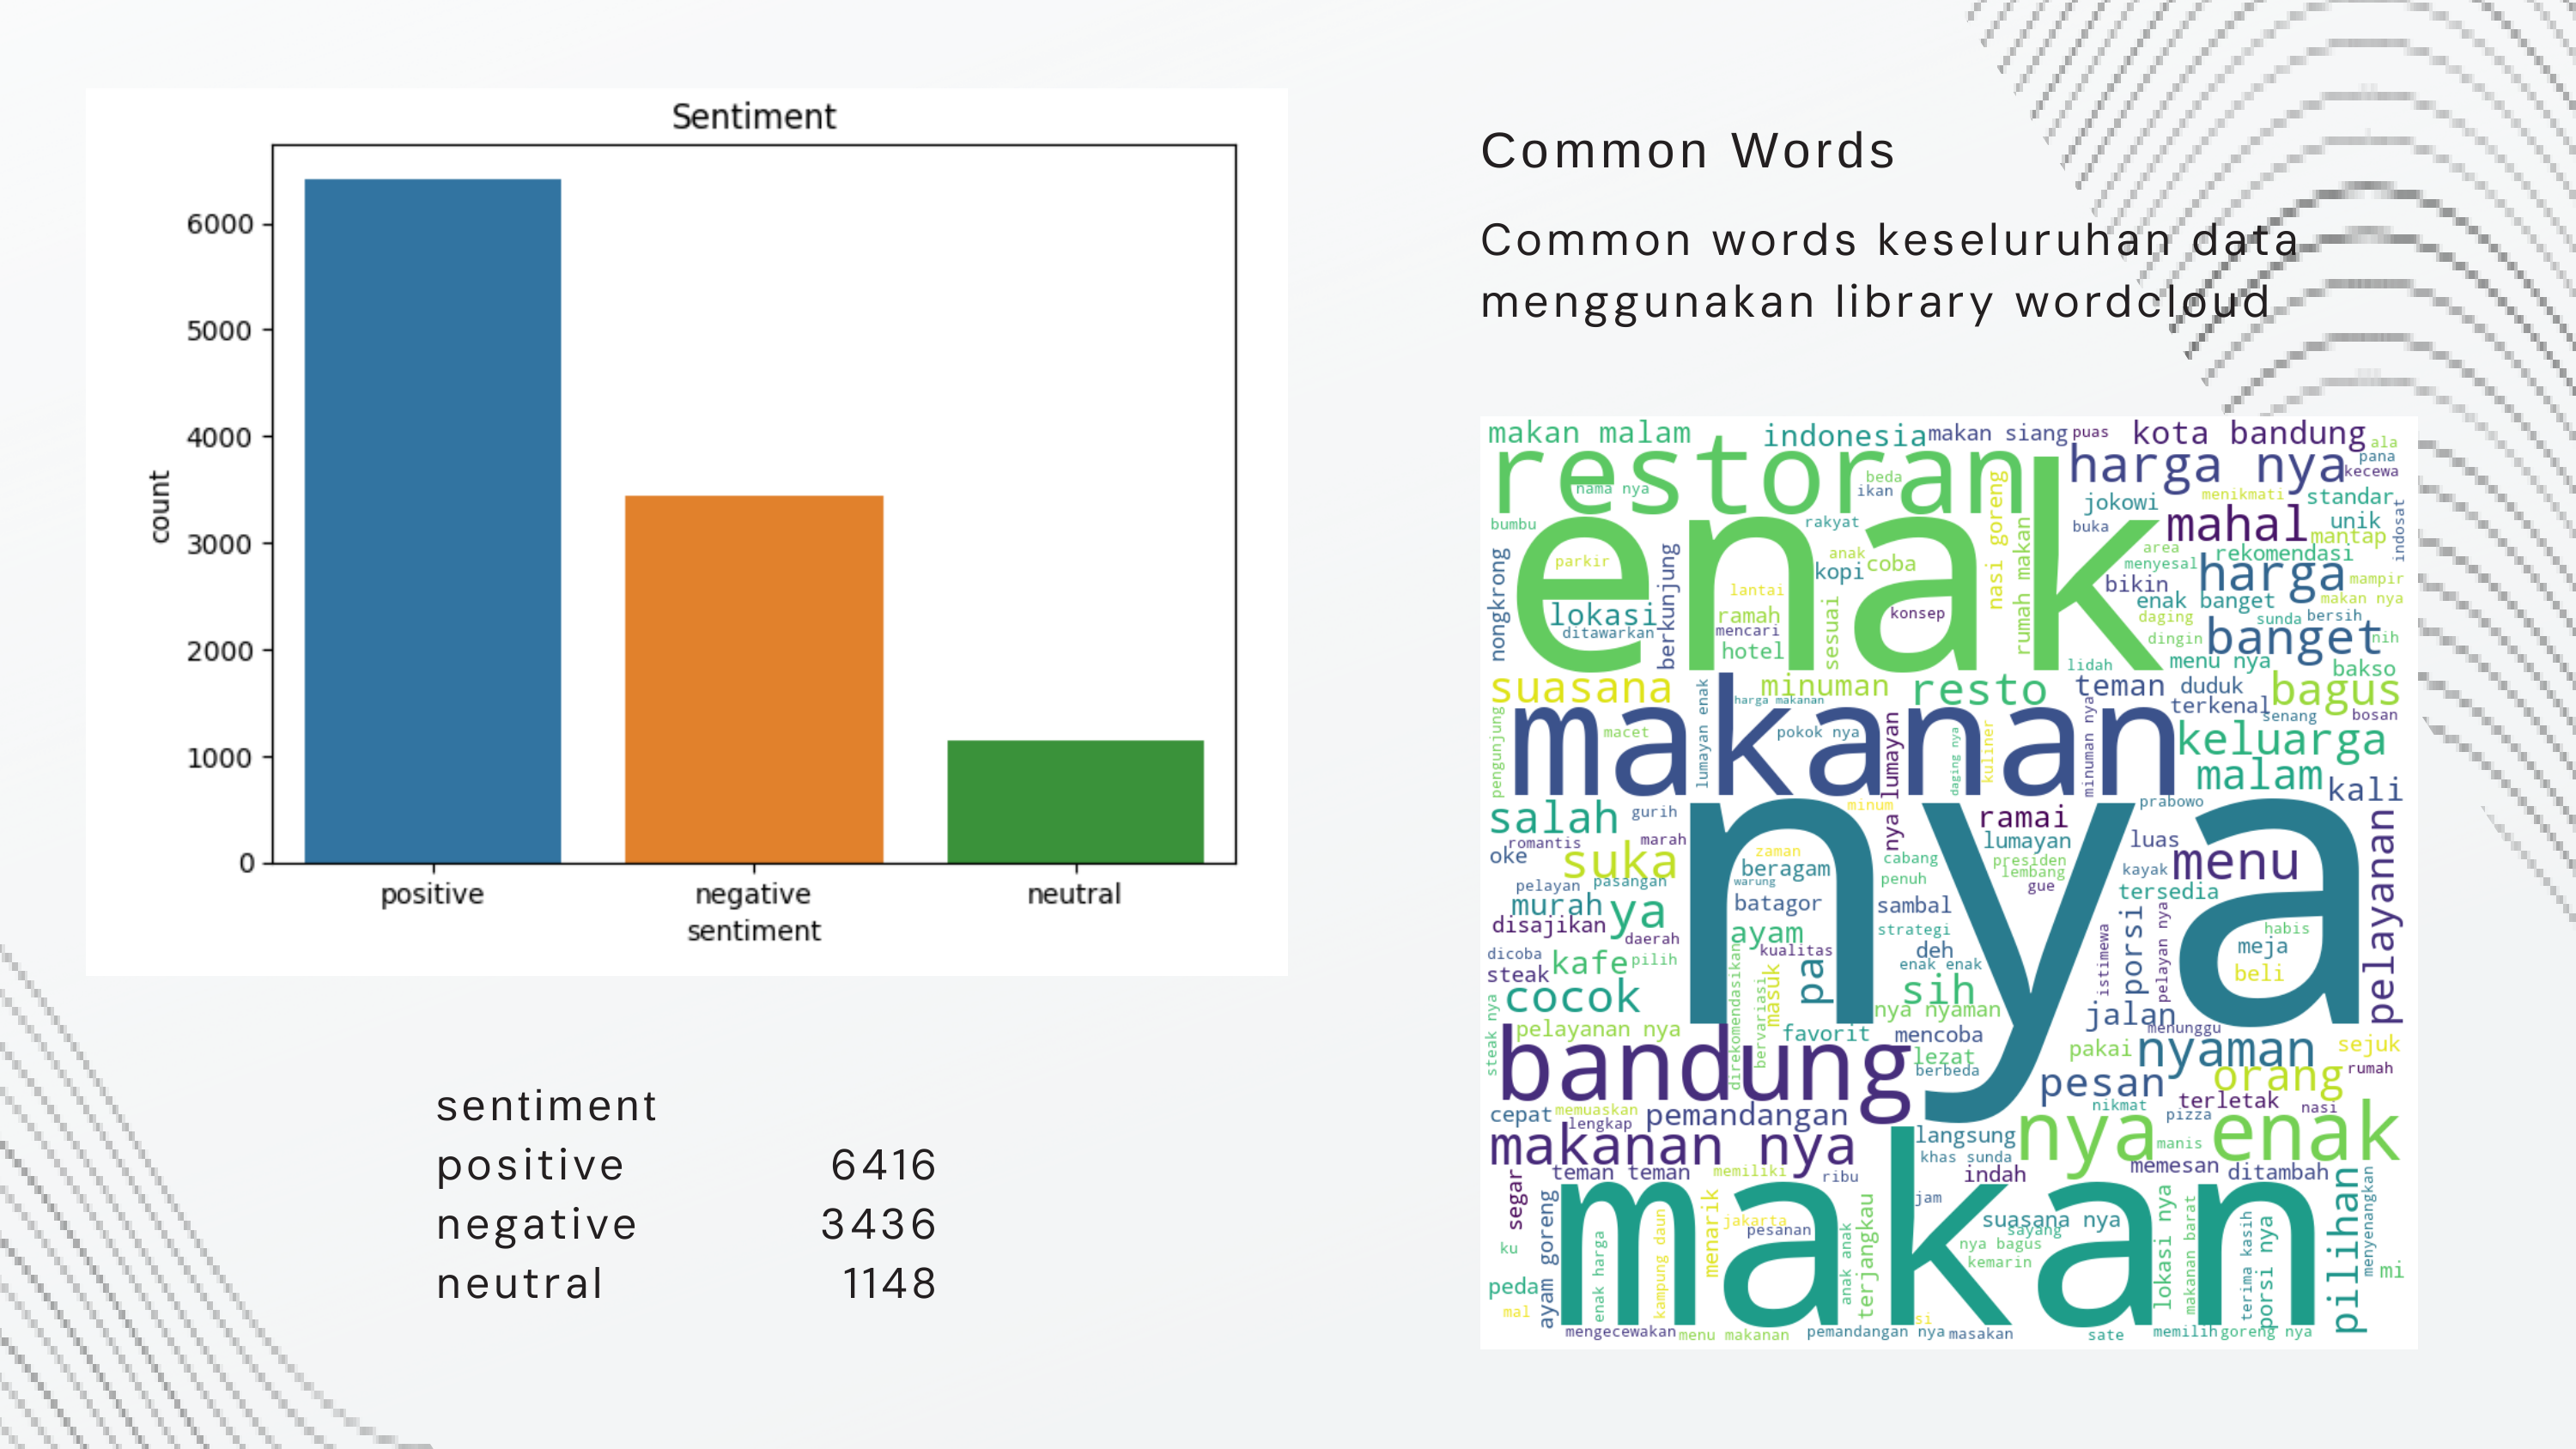

Common Words

Common words keseluruhan data menggunakan library wordcloud

sentiment
positive
negative
neutral

6416
3436
1148